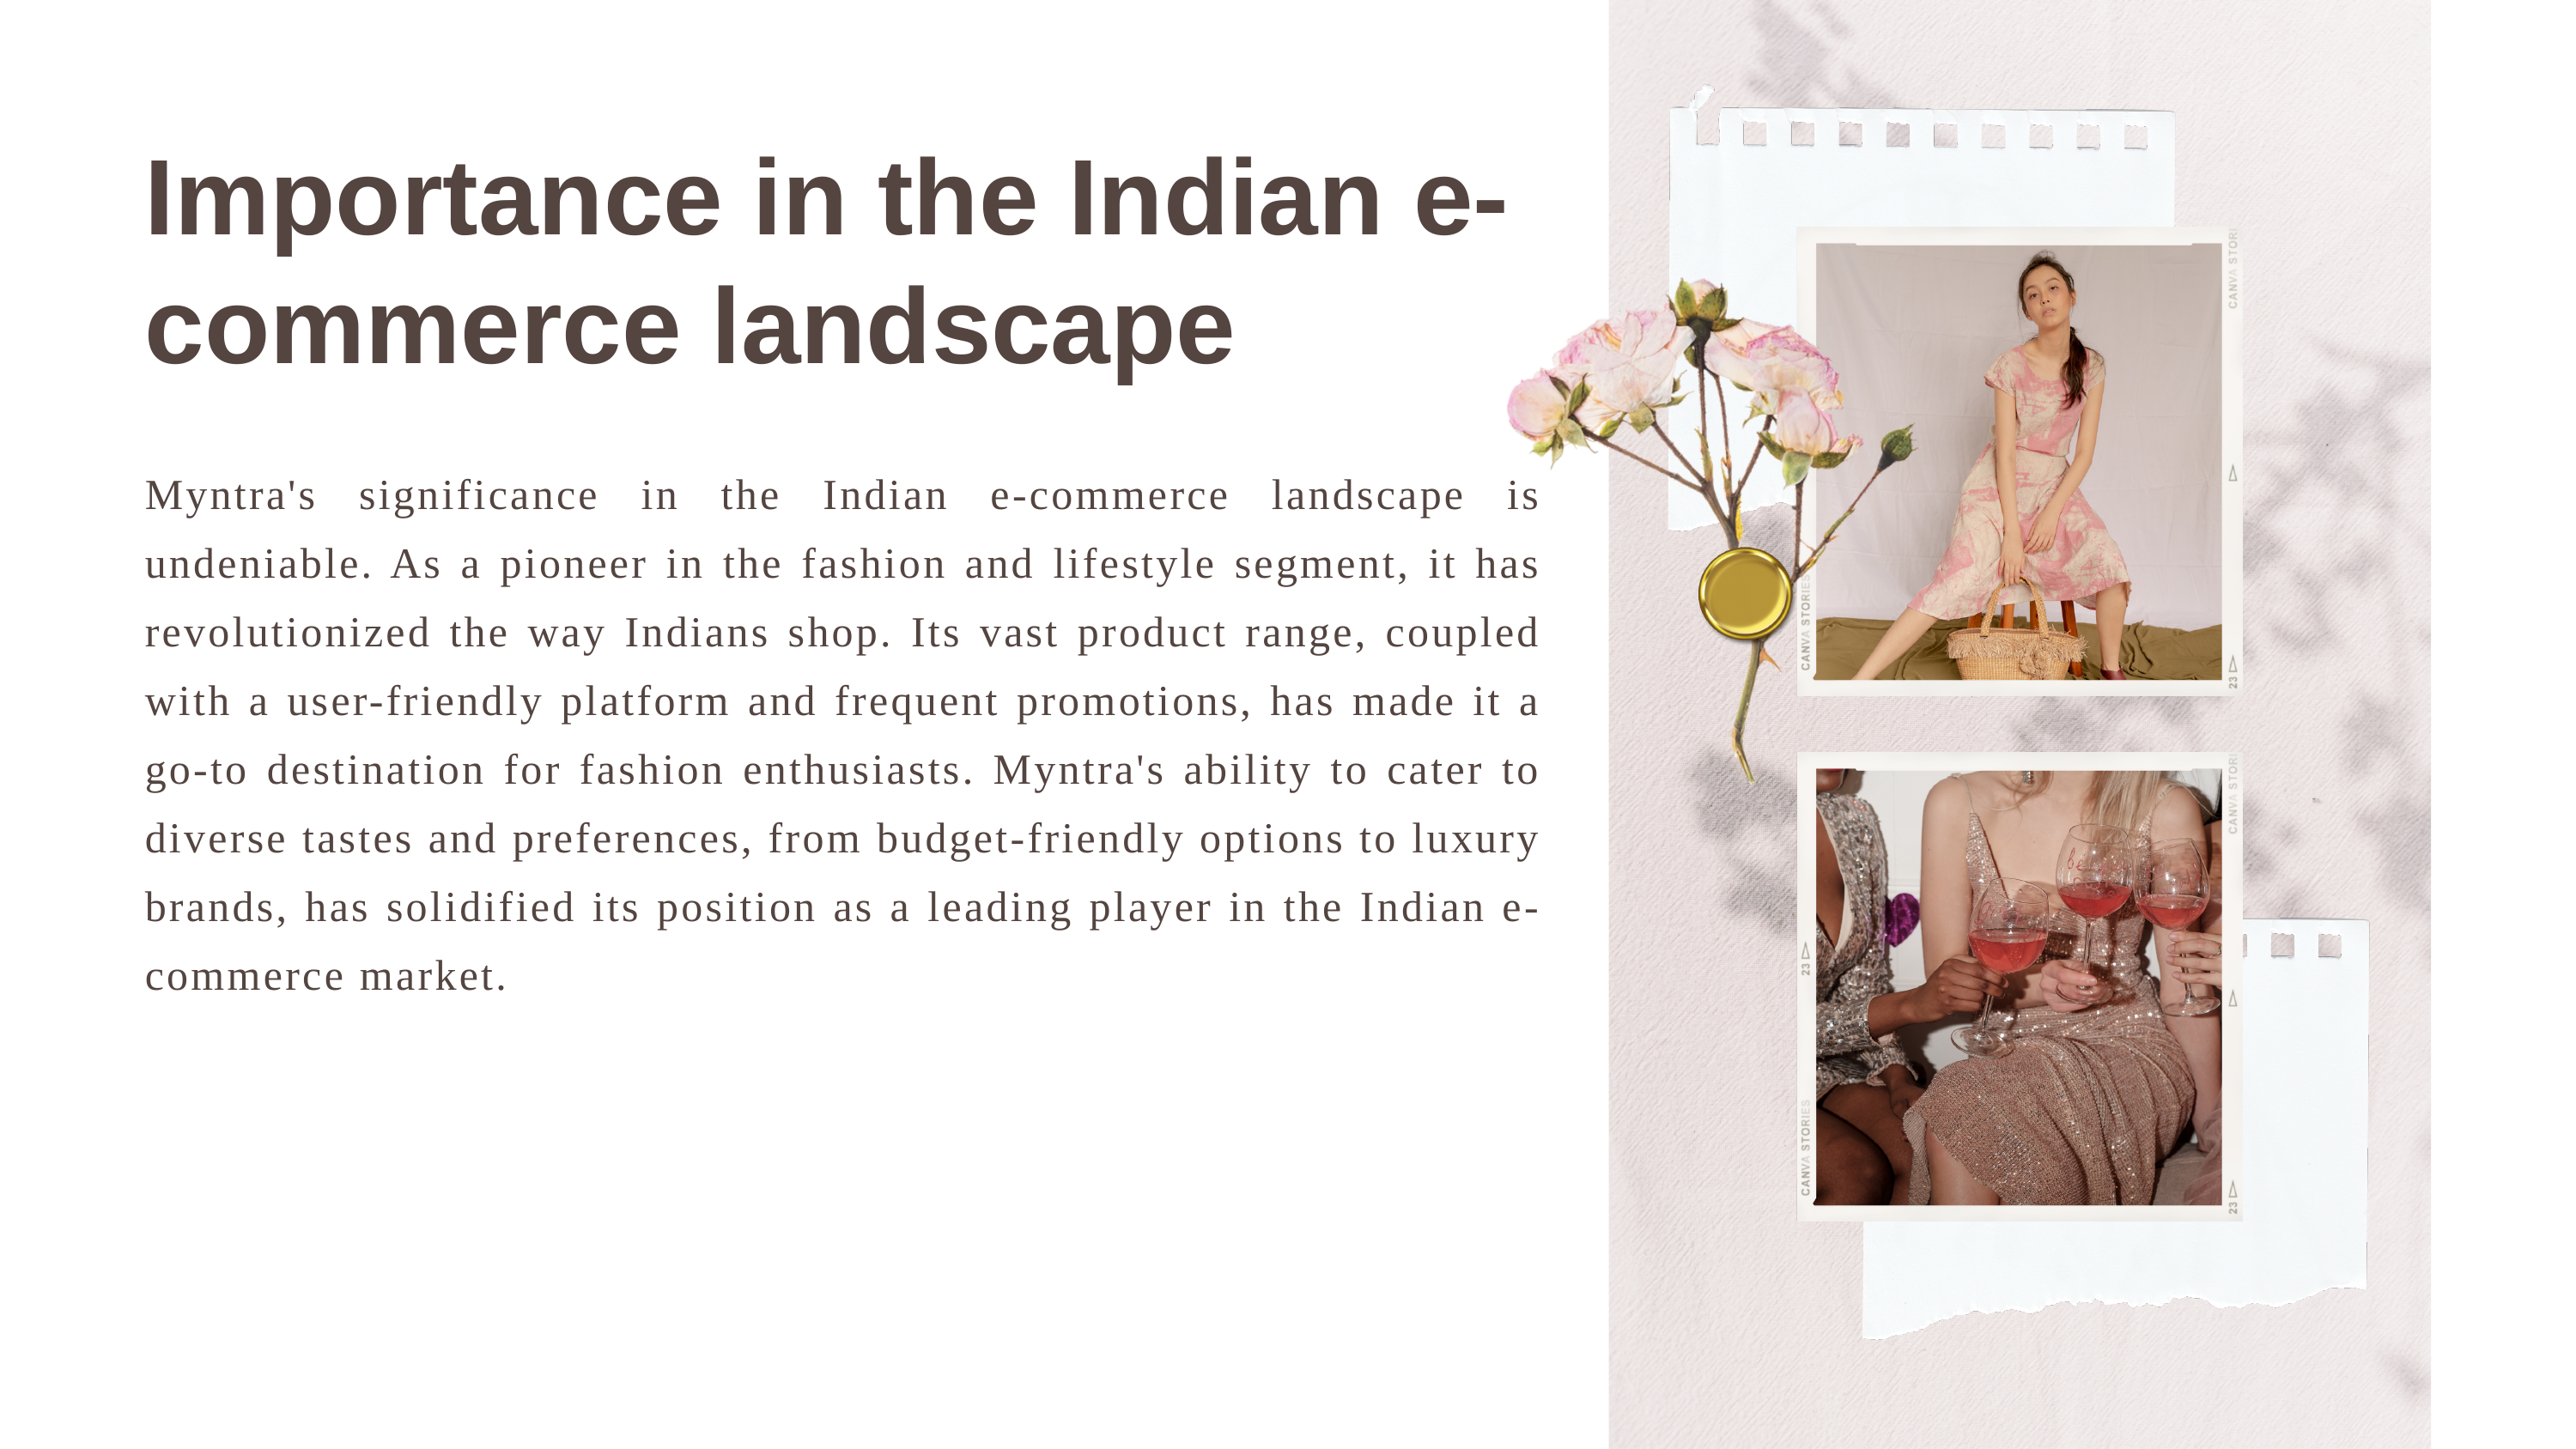

Importance in the Indian e-commerce landscape

Myntra's significance in the Indian e-commerce landscape is undeniable. As a pioneer in the fashion and lifestyle segment, it has revolutionized the way Indians shop. Its vast product range, coupled with a user-friendly platform and frequent promotions, has made it a go-to destination for fashion enthusiasts. Myntra's ability to cater to diverse tastes and preferences, from budget-friendly options to luxury brands, has solidified its position as a leading player in the Indian e-commerce market.